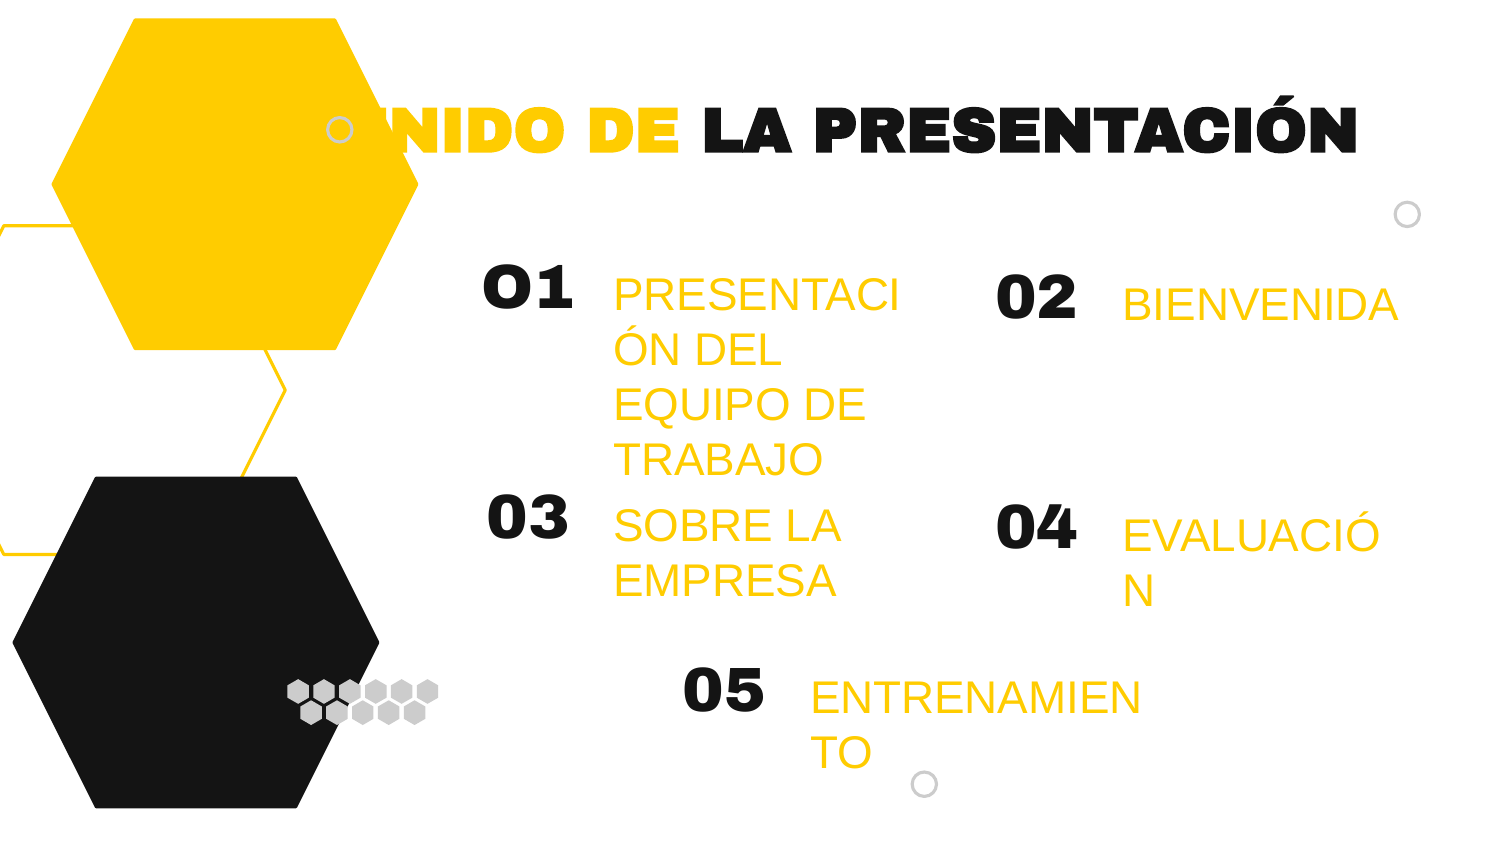

# CONTENIDO DE LA PRESENTACIÓN

PRESENTACIÓN DEL EQUIPO DE TRABAJO
O1
02
BIENVENIDA

03
SOBRE LA EMPRESA
EVALUACIÓN
04
ENTRENAMIENTO
05